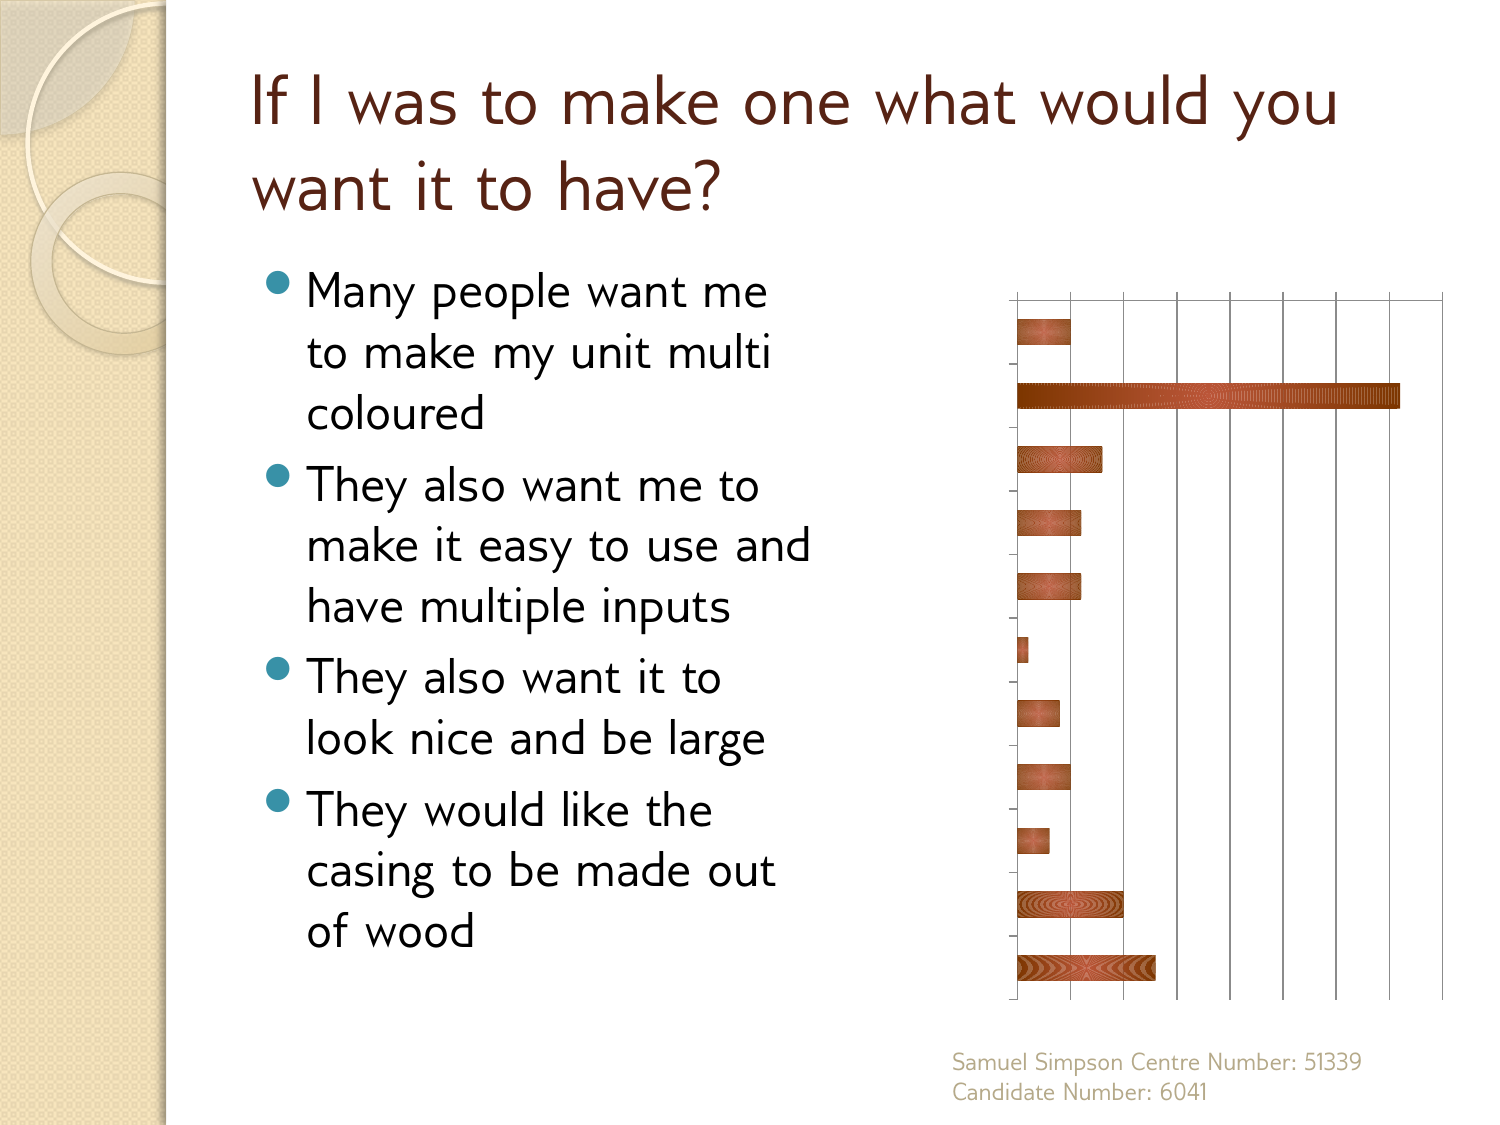

# If I was to make one what would you want it to have?
Many people want me to make my unit multi coloured
They also want me to make it easy to use and have multiple inputs
They also want it to look nice and be large
They would like the casing to be made out of wood

### Chart

| Category |  |
|---|---|
| Cheap | 5.0 |
| Multi Coloured | 36.0 |
| Look nice | 8.0 |
| Smooth Case | 6.0 |
| Easy to Use | 6.0 |
| Expensive Hardware | 1.0 |
| Large | 4.0 |
| Great Quality | 5.0 |
| Portable | 3.0 |
| Wooden Case | 10.0 |
| Multiple Audio Inputs | 13.0 |
Samuel Simpson Centre Number: 51339 Candidate Number: 6041